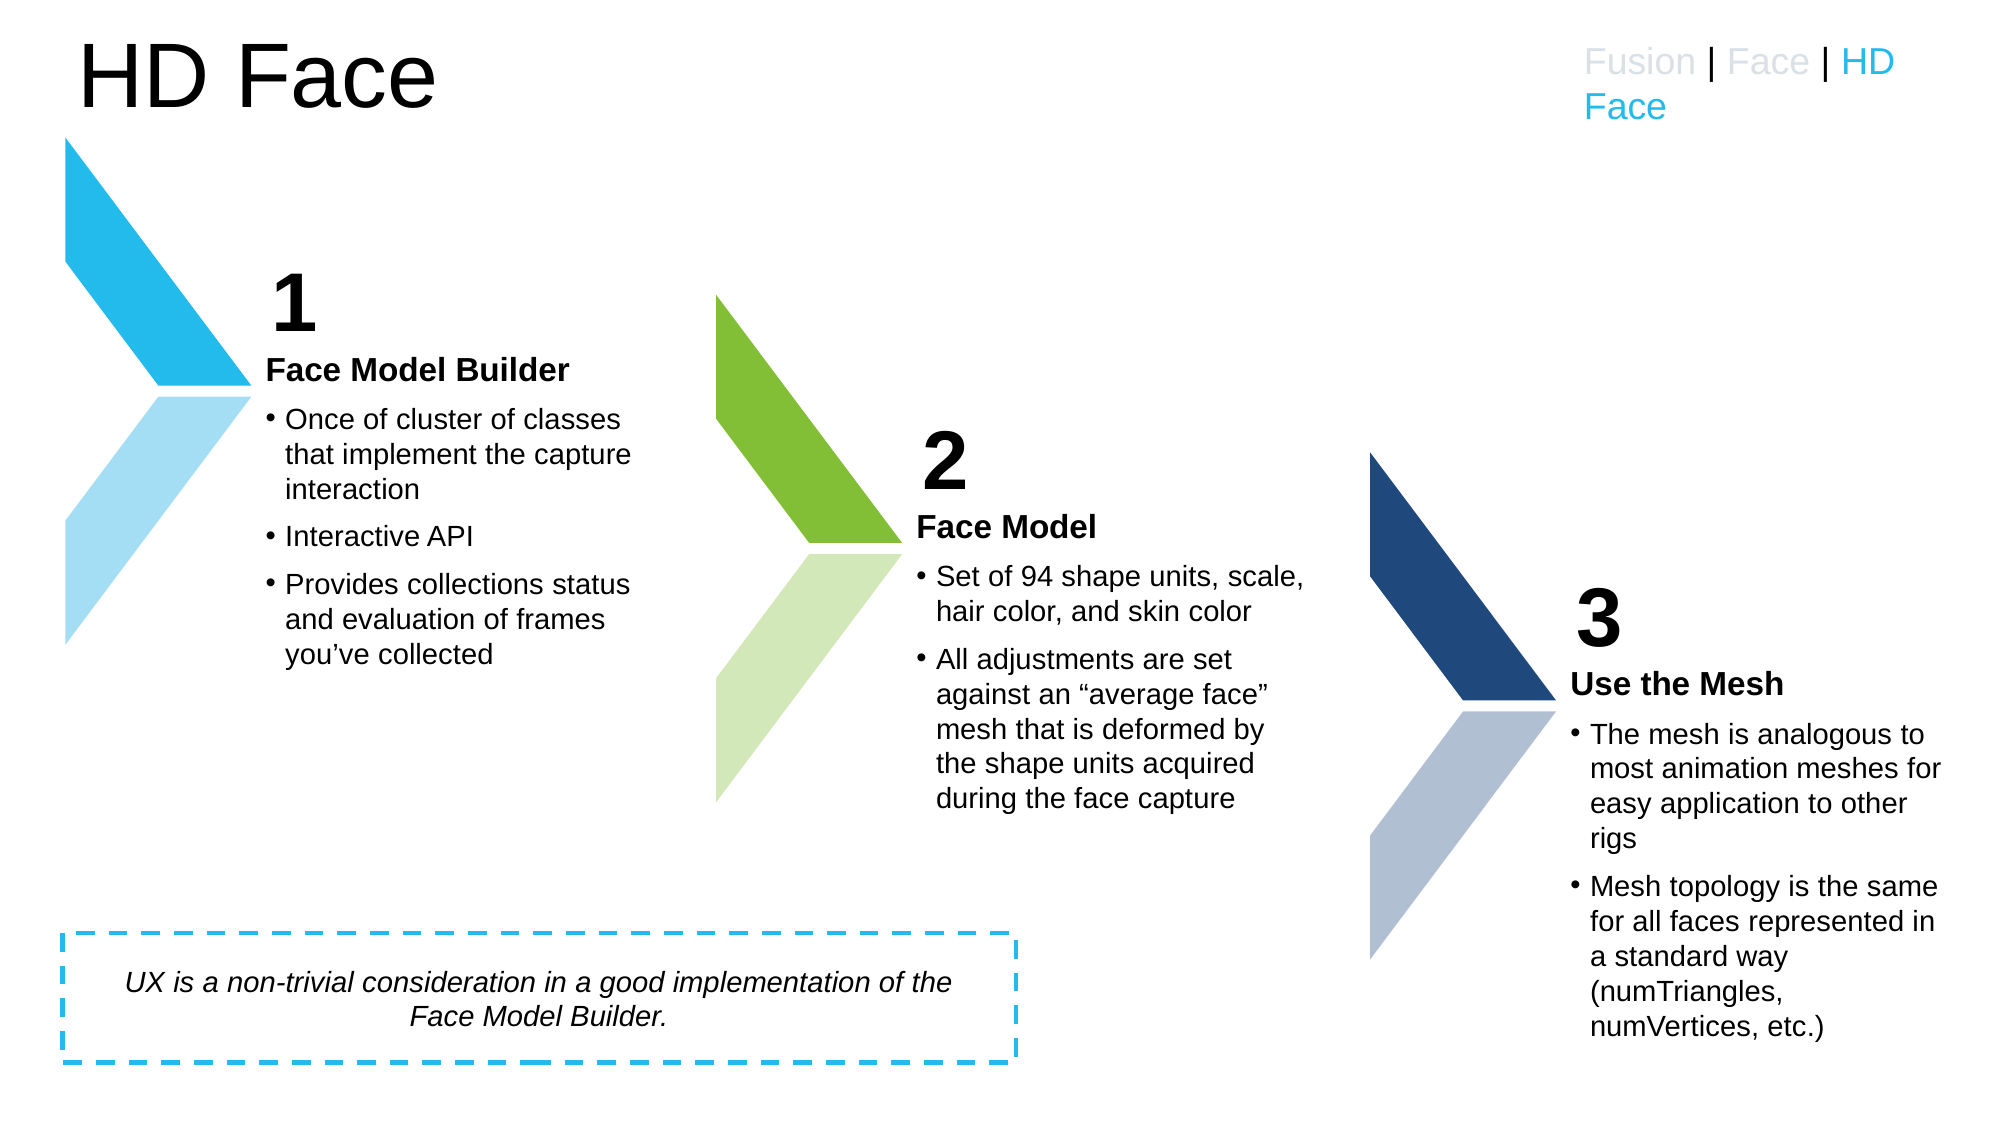

# HD Face
Fusion | Face | HD Face

1
Face Model Builder
Once of cluster of classes that implement the capture interaction
Interactive API
Provides collections status and evaluation of frames you’ve collected

2
Face Model
Set of 94 shape units, scale, hair color, and skin color
All adjustments are set against an “average face” mesh that is deformed by the shape units acquired during the face capture

3
Use the Mesh
The mesh is analogous to most animation meshes for easy application to other rigs
Mesh topology is the same for all faces represented in a standard way (numTriangles, numVertices, etc.)
UX is a non-trivial consideration in a good implementation of the Face Model Builder.